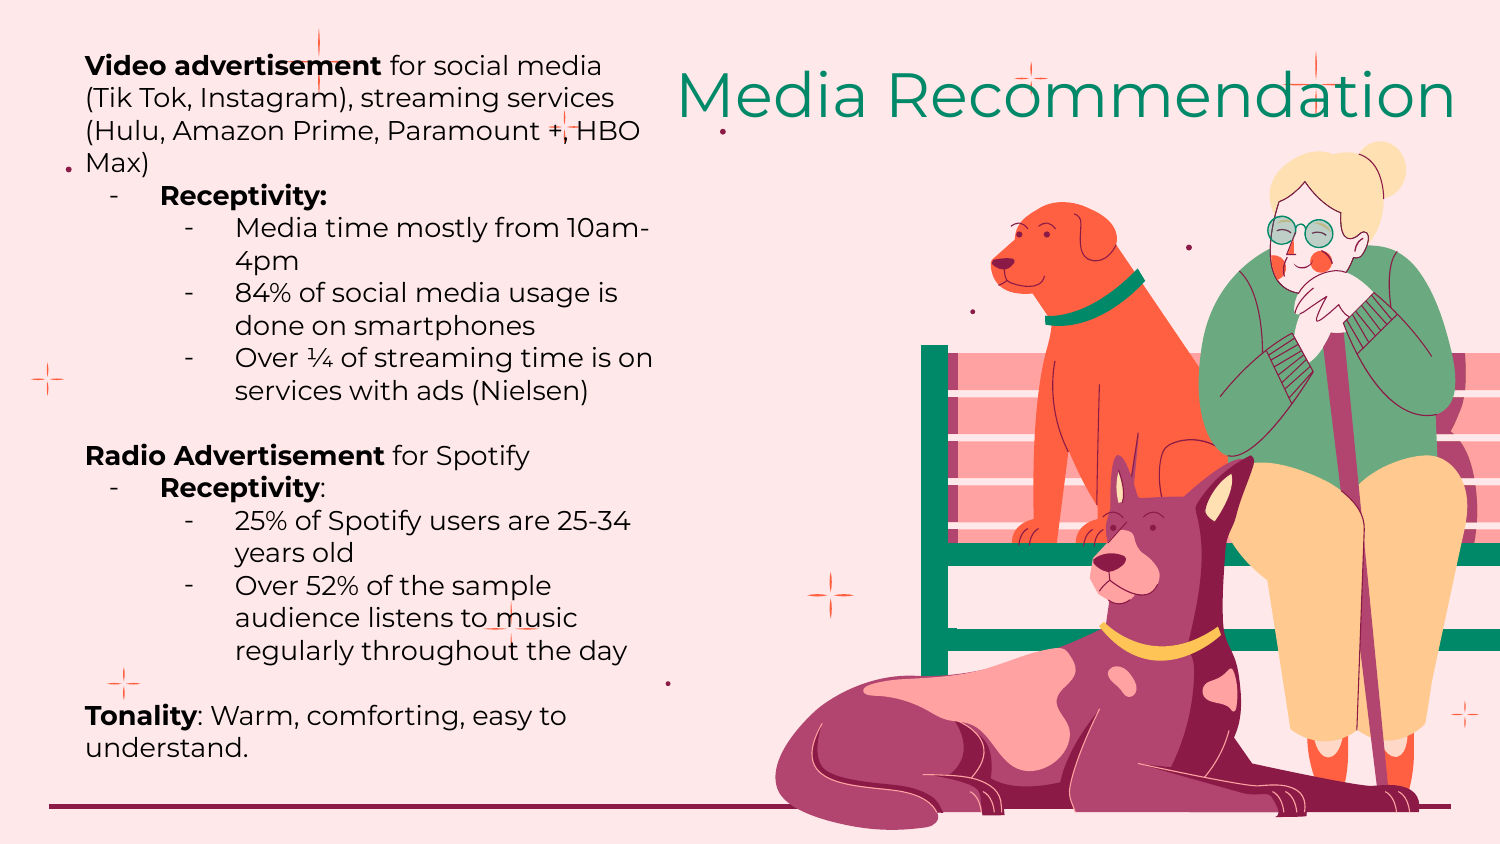

# Media Recommendation
Video advertisement for social media (Tik Tok, Instagram), streaming services (Hulu, Amazon Prime, Paramount +, HBO Max)
Receptivity:
Media time mostly from 10am-4pm
84% of social media usage is done on smartphones
Over ¼ of streaming time is on services with ads (Nielsen)

Radio Advertisement for Spotify
Receptivity:
25% of Spotify users are 25-34 years old
Over 52% of the sample audience listens to music regularly throughout the day

Tonality: Warm, comforting, easy to understand.